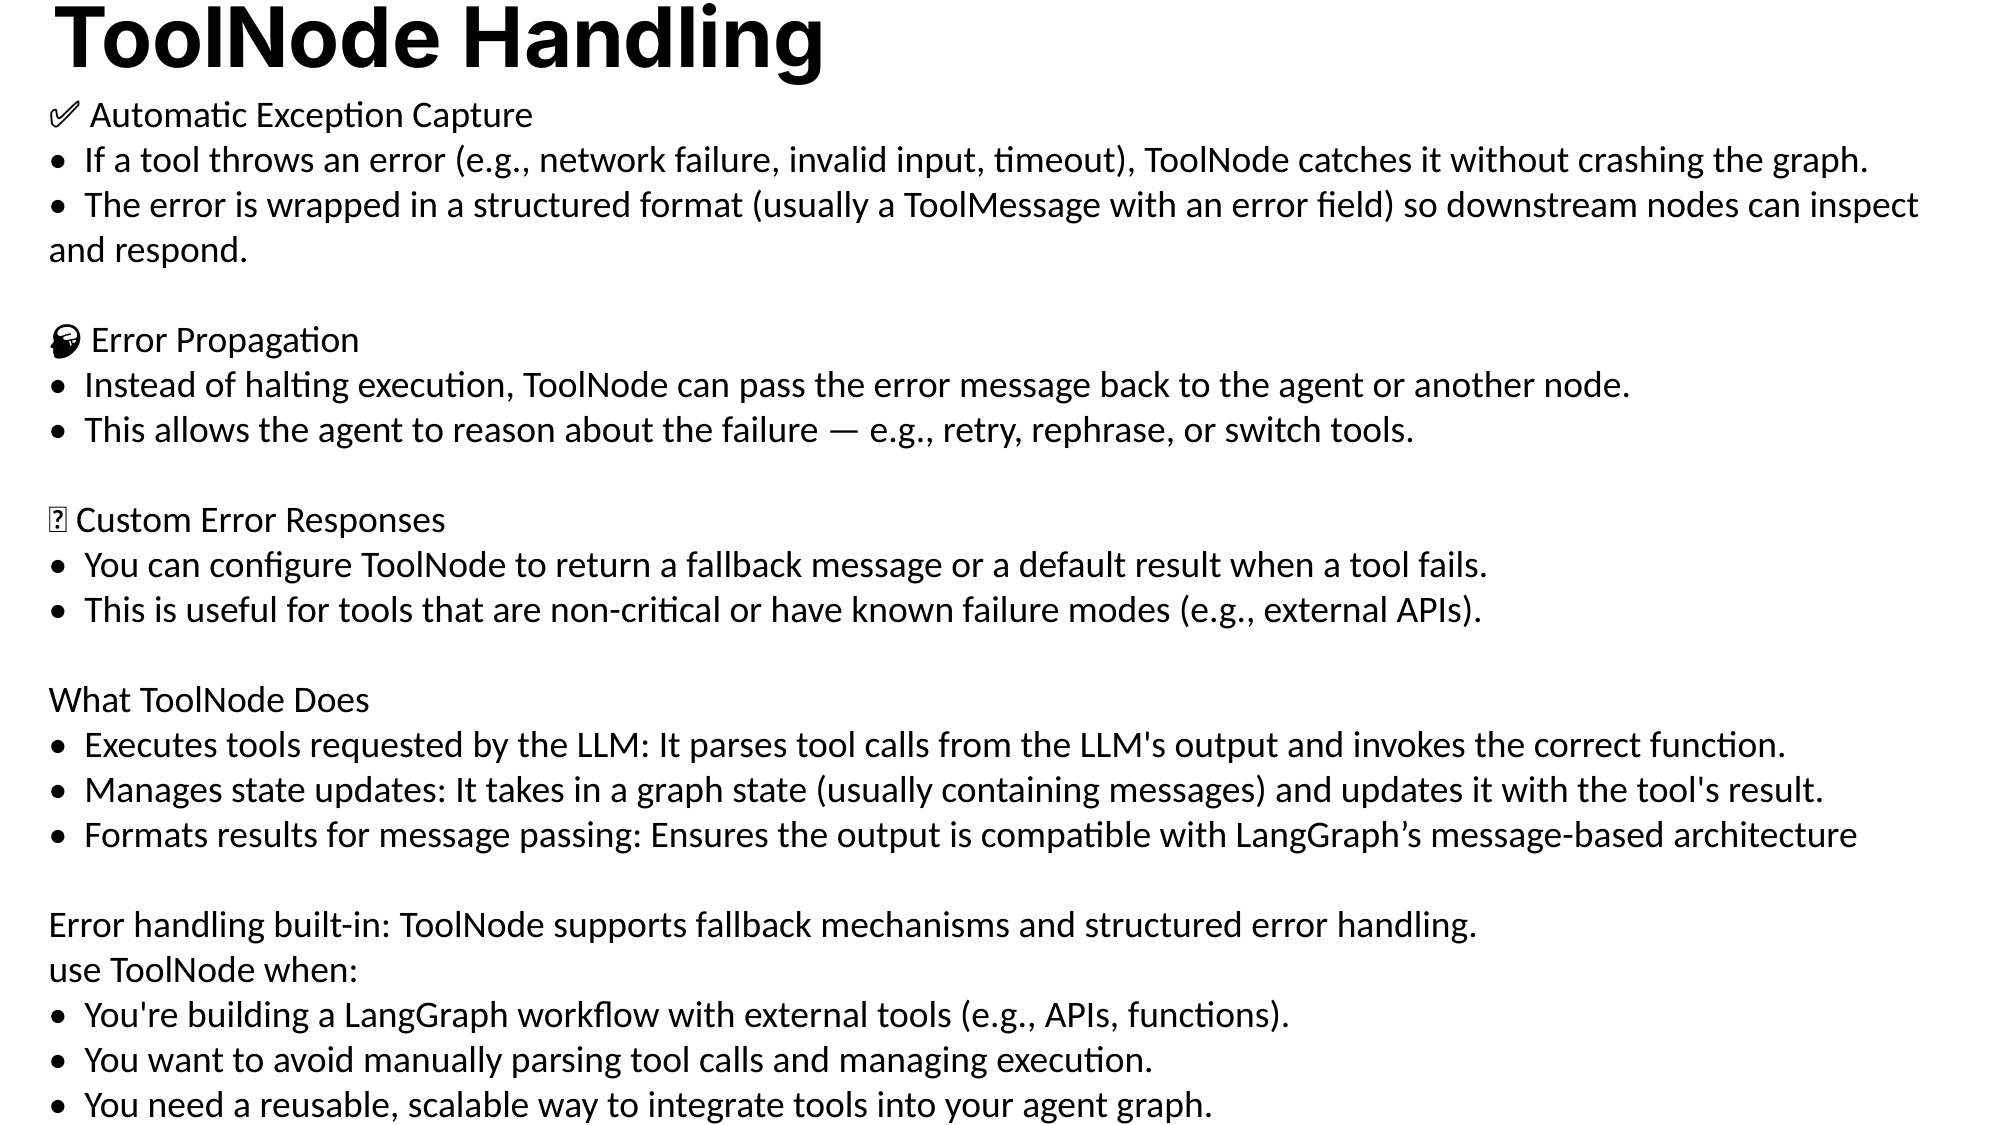

ToolNode Handling

✅ Automatic Exception Capture
•  If a tool throws an error (e.g., network failure, invalid input, timeout), ToolNode catches it without crashing the graph.
•  The error is wrapped in a structured format (usually a ToolMessage with an error field) so downstream nodes can inspect and respond.

🧠 Error Propagation
•  Instead of halting execution, ToolNode can pass the error message back to the agent or another node.
•  This allows the agent to reason about the failure — e.g., retry, rephrase, or switch tools.

🧩 Custom Error Responses
•  You can configure ToolNode to return a fallback message or a default result when a tool fails.
•  This is useful for tools that are non-critical or have known failure modes (e.g., external APIs).
What ToolNode Does
•  Executes tools requested by the LLM: It parses tool calls from the LLM's output and invokes the correct function.
•  Manages state updates: It takes in a graph state (usually containing messages) and updates it with the tool's result.
•  Formats results for message passing: Ensures the output is compatible with LangGraph’s message-based architecture

Error handling built-in: ToolNode supports fallback mechanisms and structured error handling.
use ToolNode when:
•  You're building a LangGraph workflow with external tools (e.g., APIs, functions).
•  You want to avoid manually parsing tool calls and managing execution.
•  You need a reusable, scalable way to integrate tools into your agent graph.